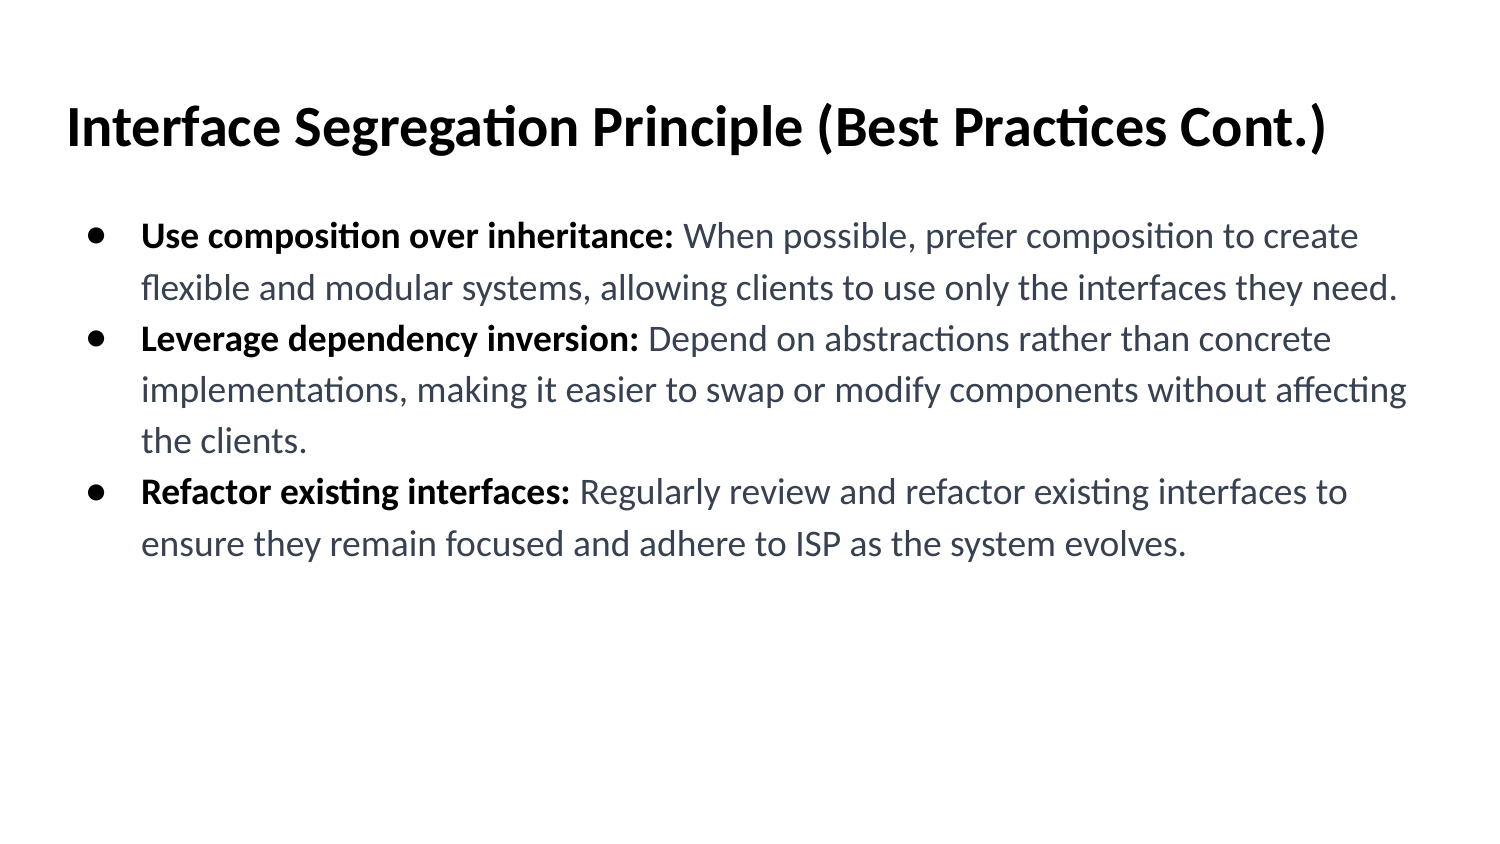

# Interface Segregation Principle (Best Practices Cont.)
Use composition over inheritance: When possible, prefer composition to create flexible and modular systems, allowing clients to use only the interfaces they need.
Leverage dependency inversion: Depend on abstractions rather than concrete implementations, making it easier to swap or modify components without affecting the clients.
Refactor existing interfaces: Regularly review and refactor existing interfaces to ensure they remain focused and adhere to ISP as the system evolves.